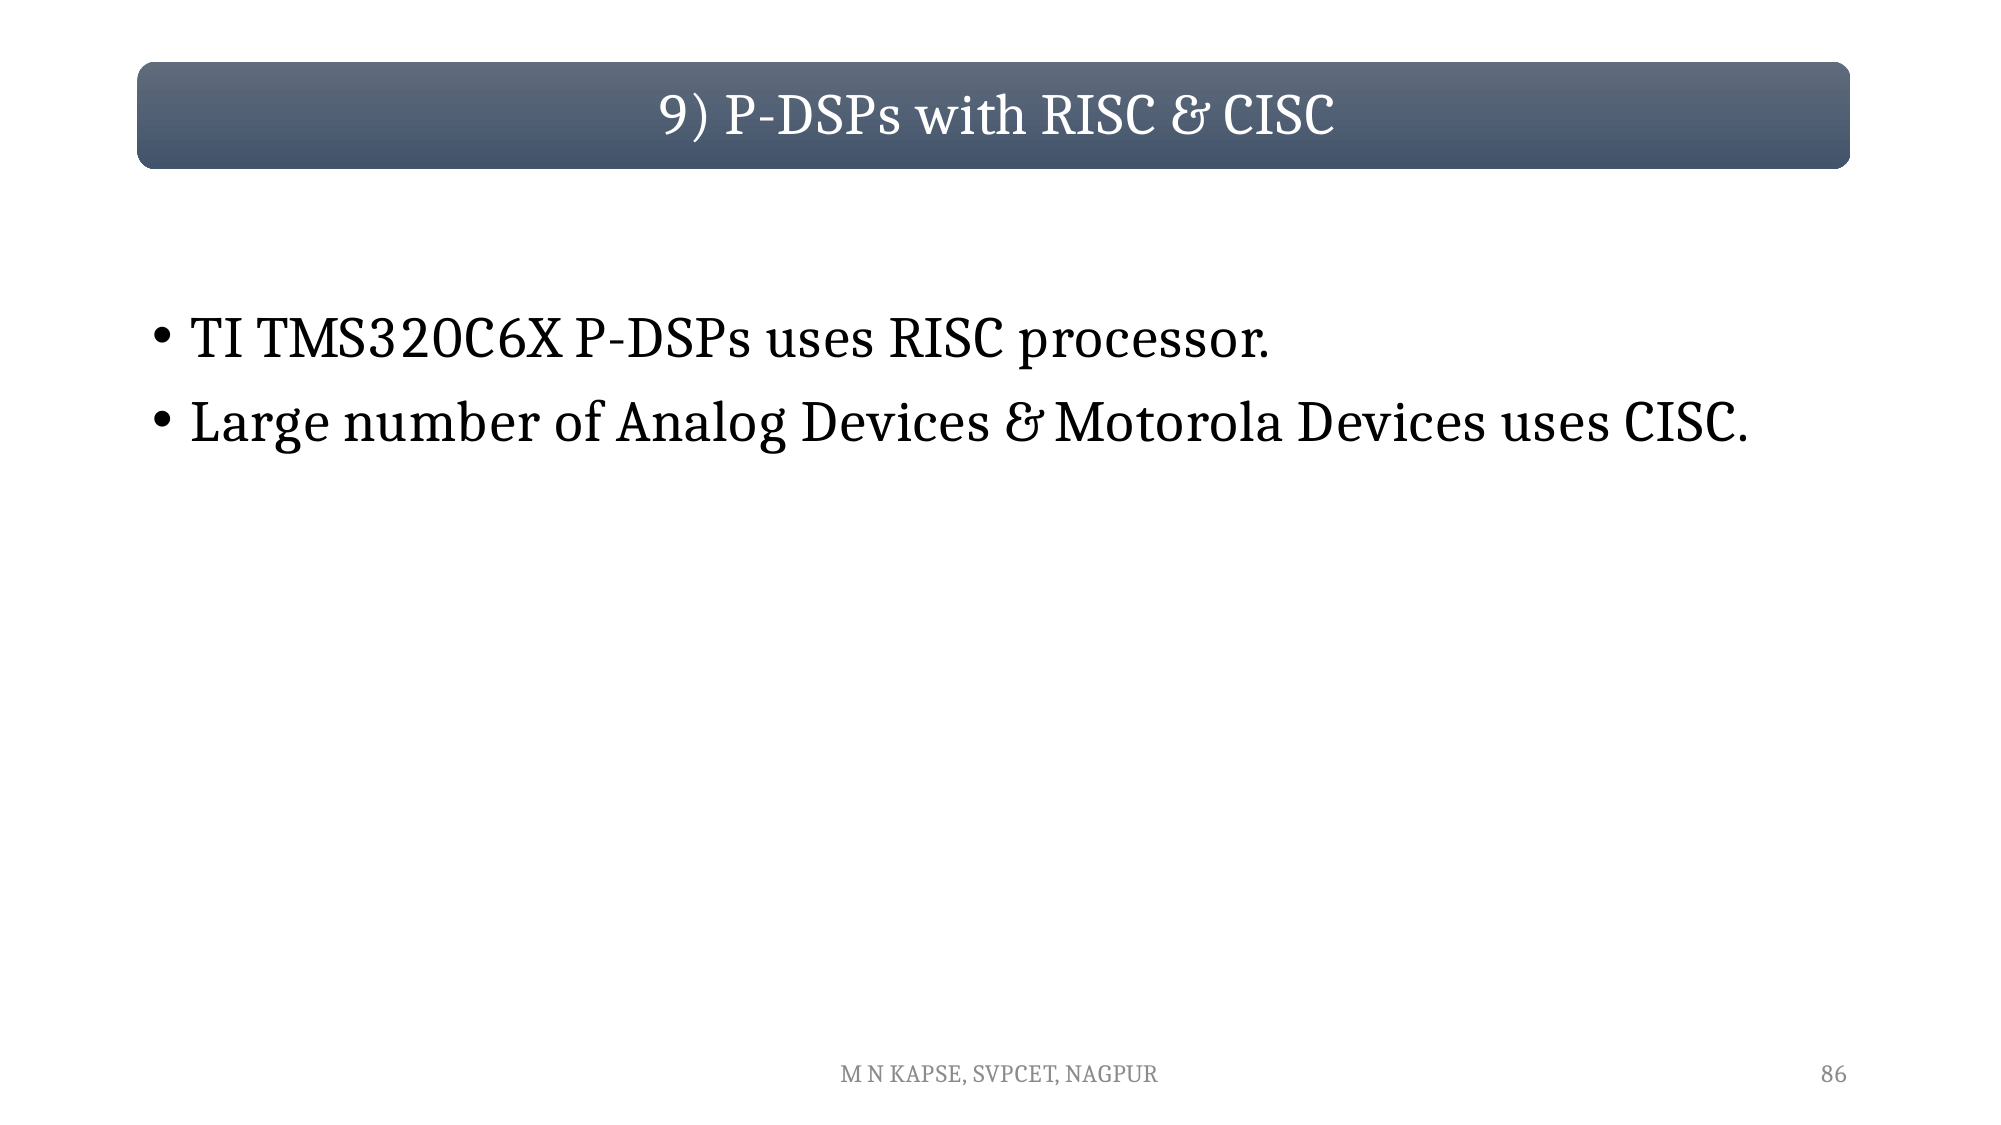

9) P-DSPs with RISC & CISC
TI TMS320C6X P-DSPs uses RISC processor.
Large number of Analog Devices & Motorola Devices uses CISC.

M N KAPSE, SVPCET, NAGPUR
86